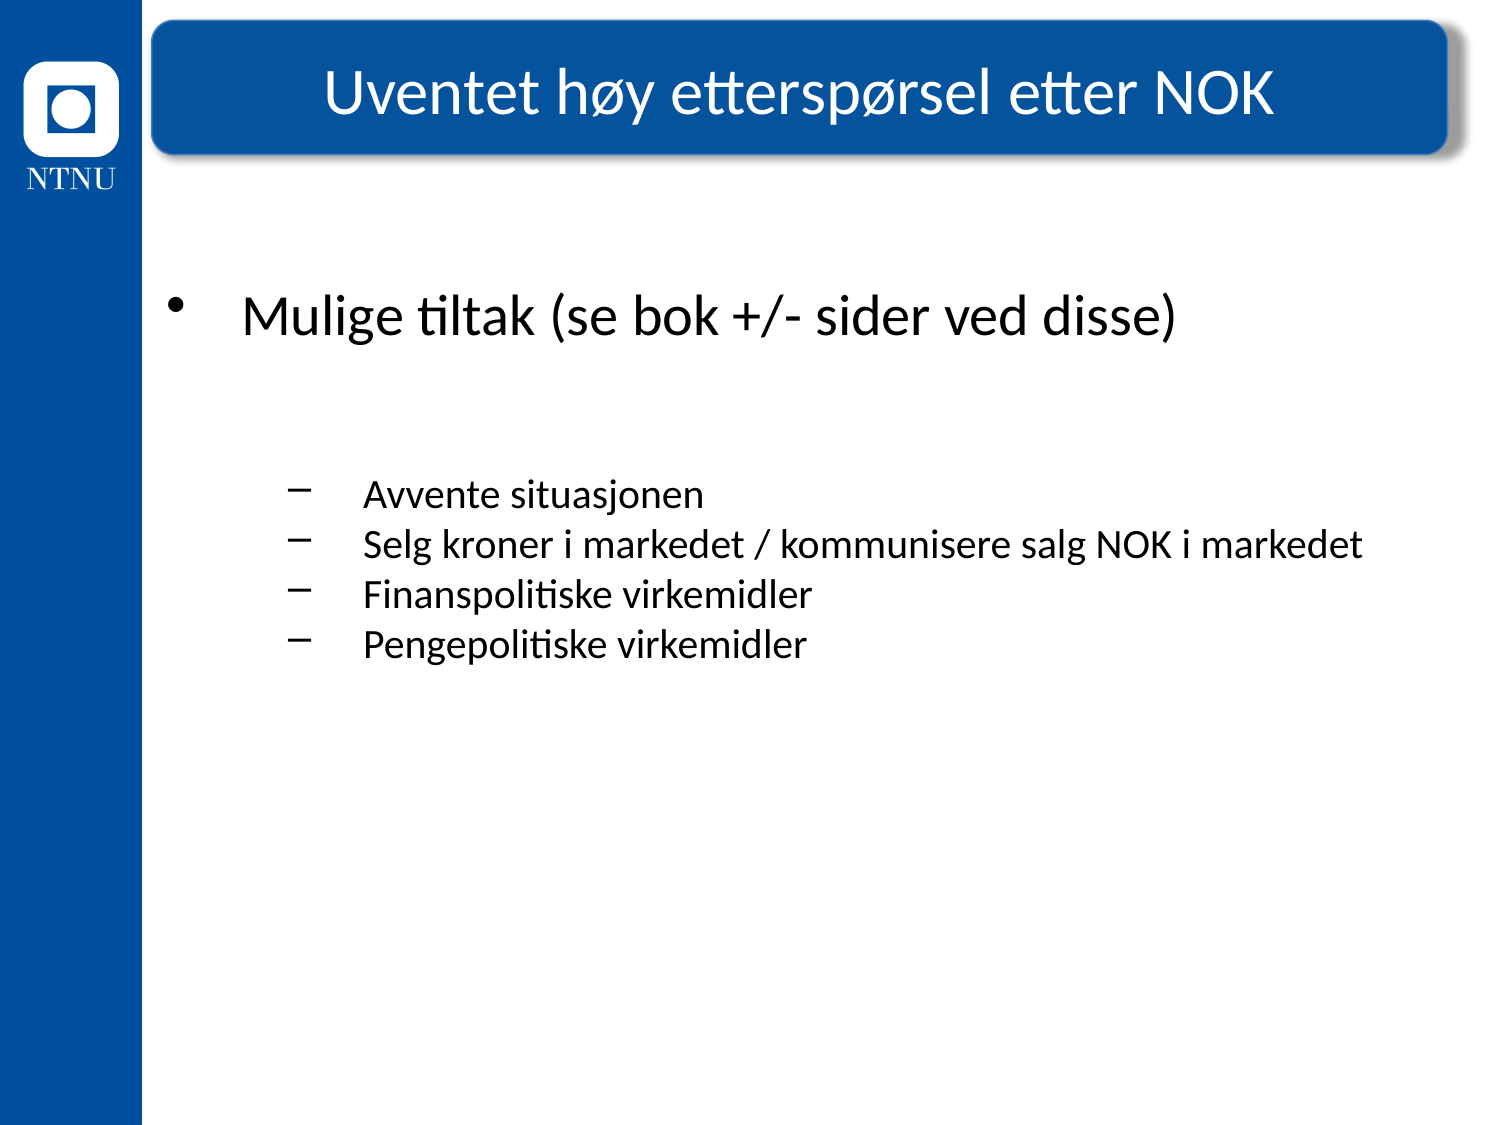

Uventet høy etterspørsel etter NOK

Mulige tiltak (se bok +/- sider ved disse)

Avvente situasjonen
Selg kroner i markedet / kommunisere salg NOK i markedet
Finanspolitiske virkemidler
Pengepolitiske virkemidler